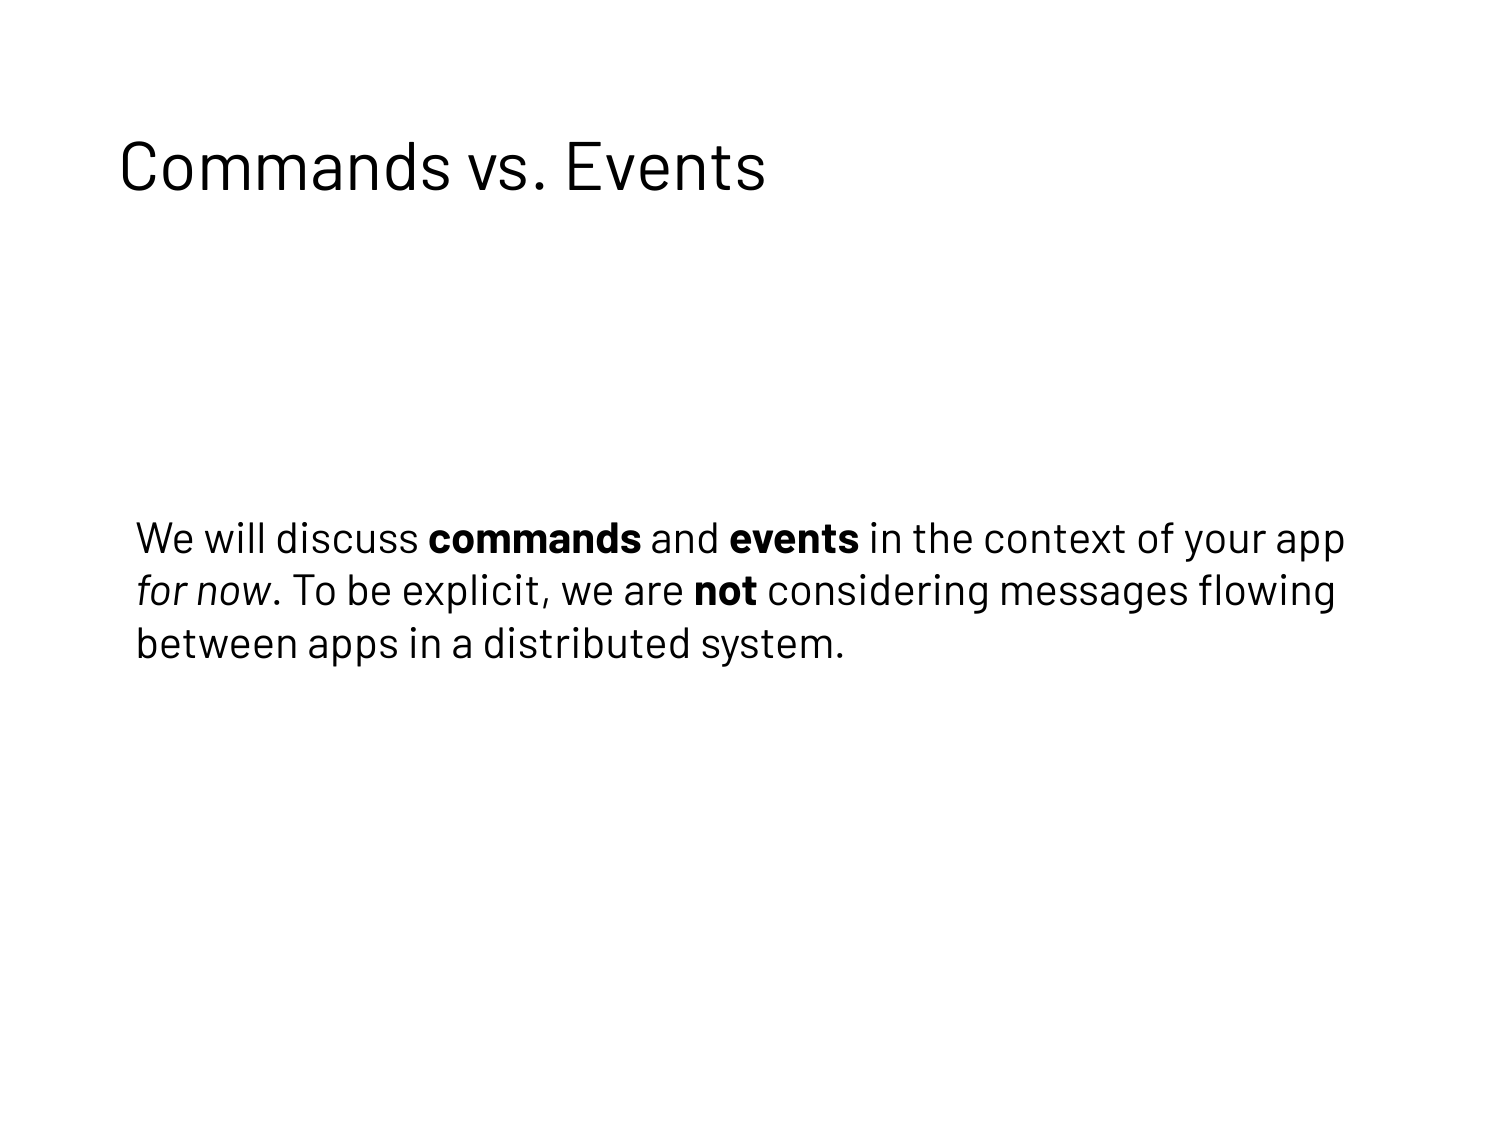

# Commands vs. Events
We will discuss commands and events in the context of your app for now. To be explicit, we are not considering messages flowing between apps in a distributed system.